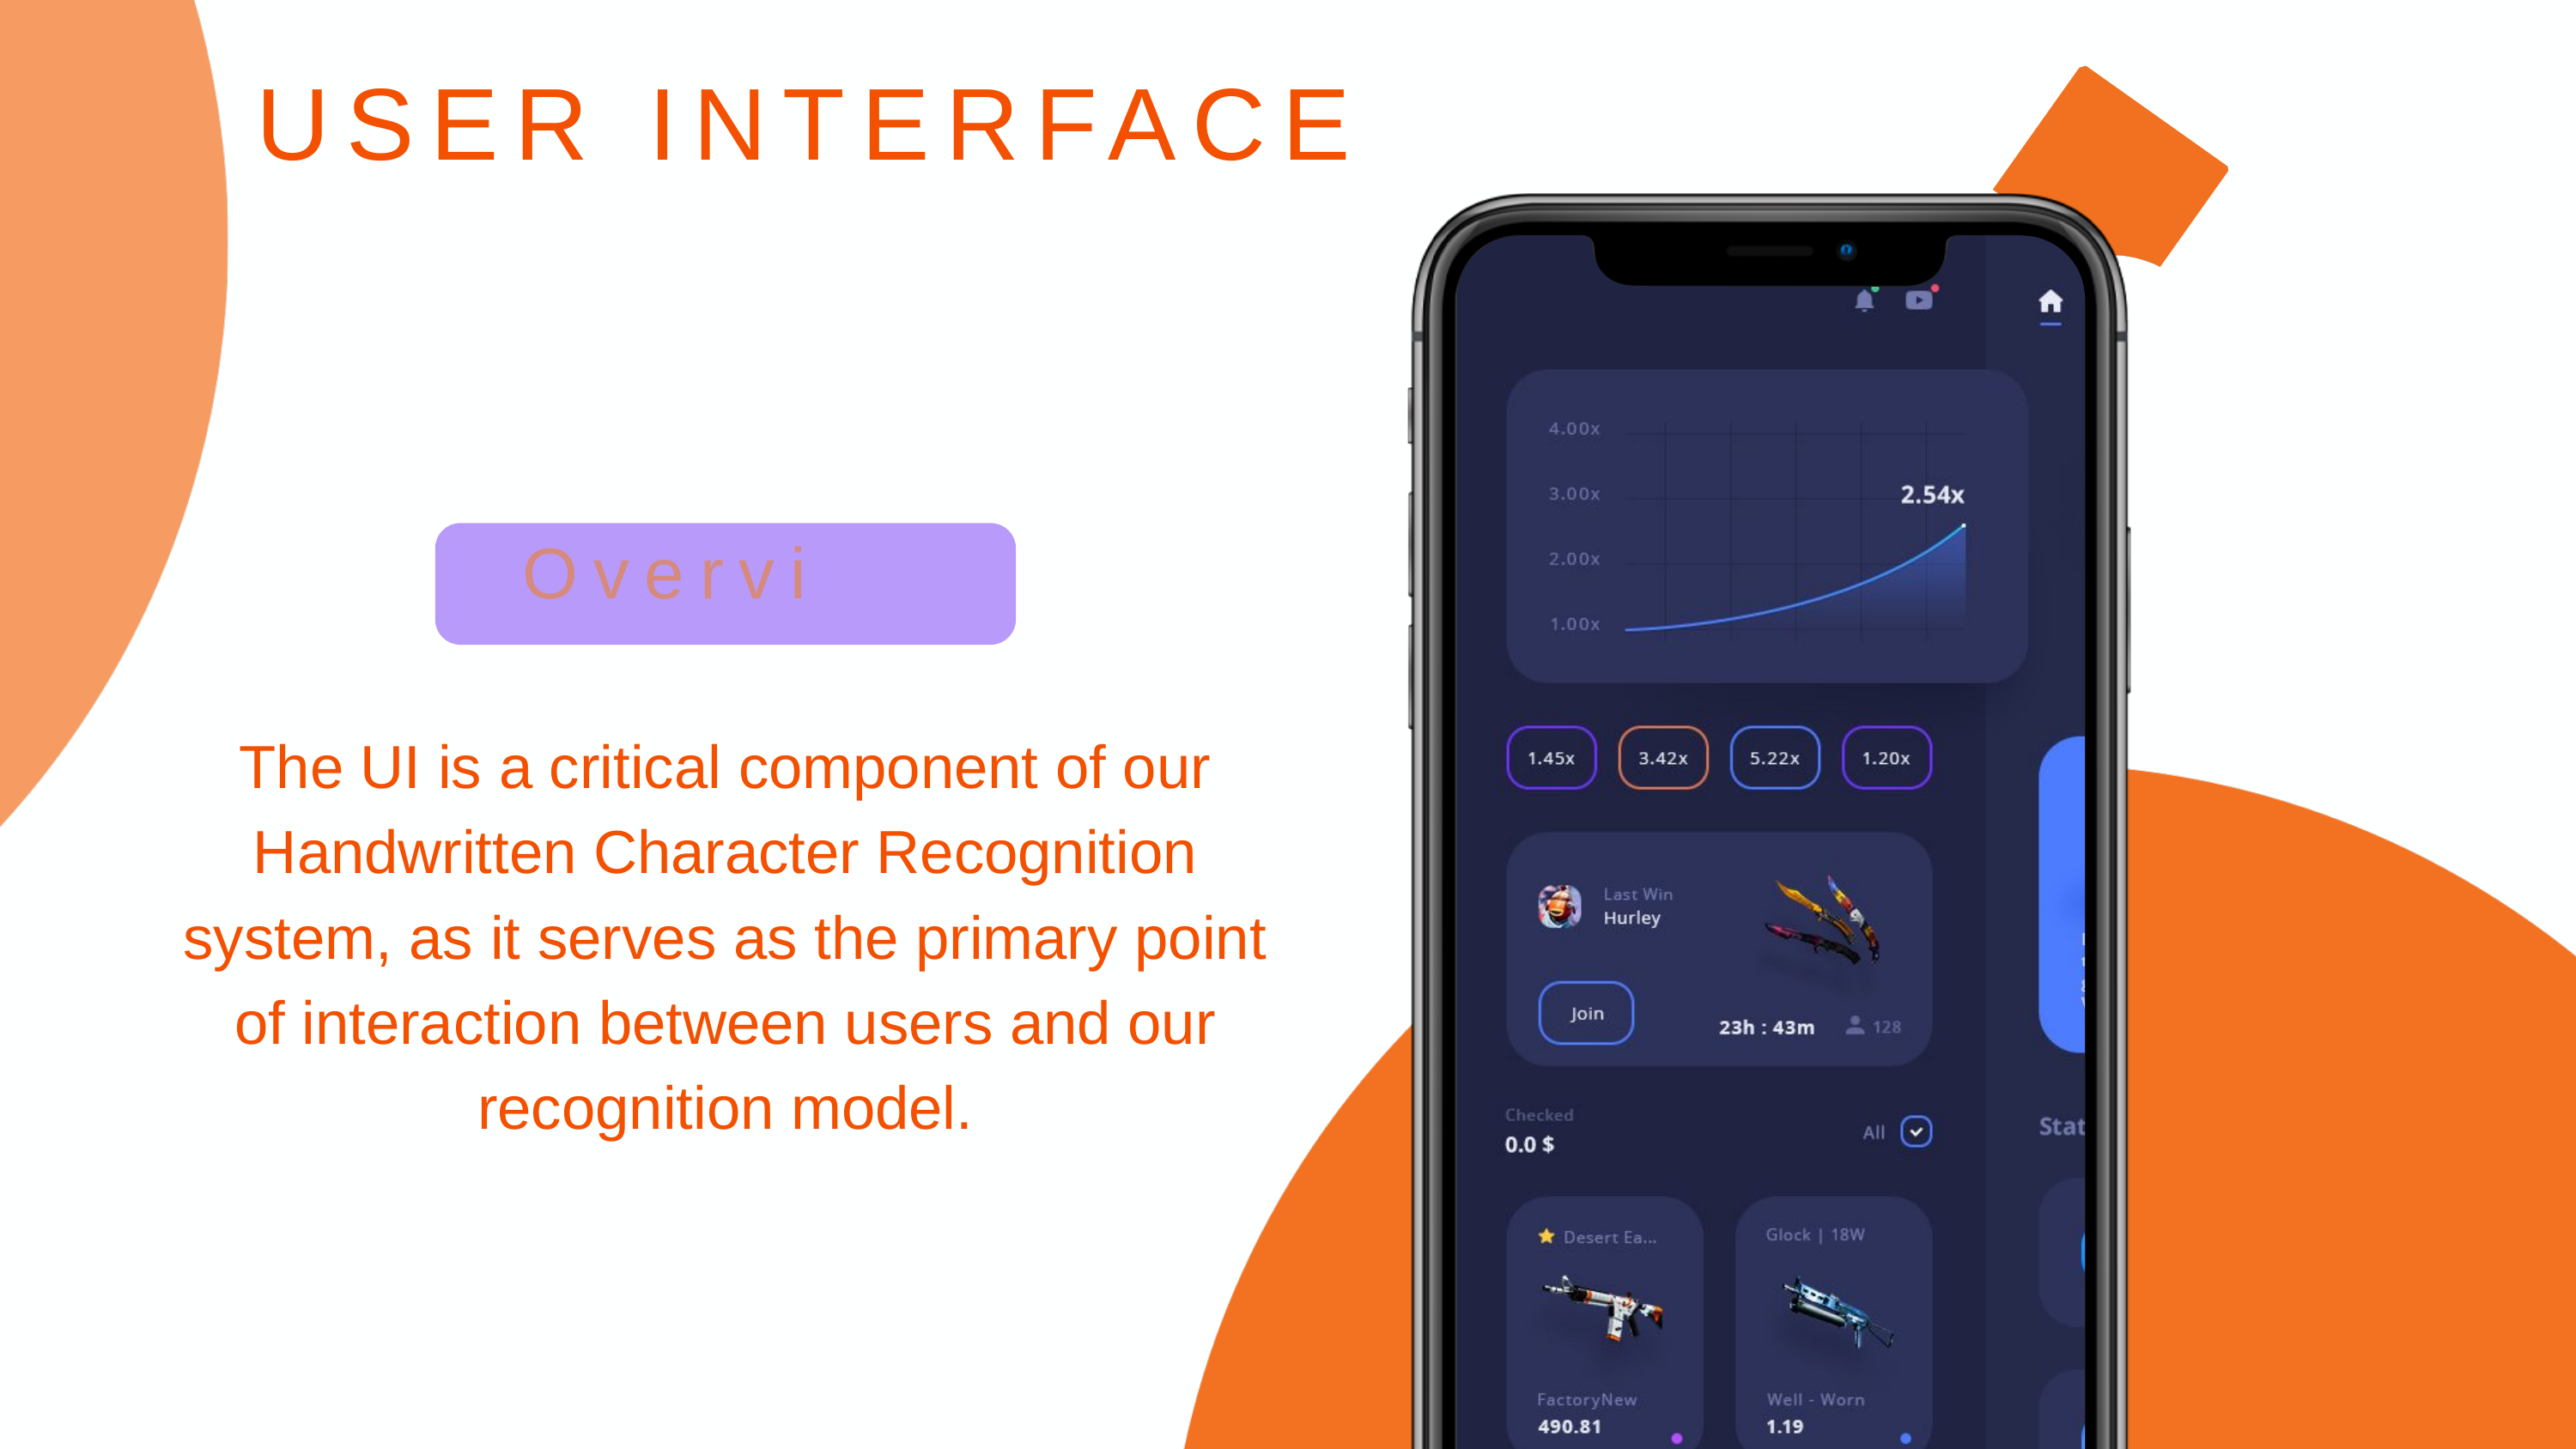

USER INTERFACE

Overview
The UI is a critical component of our Handwritten Character Recognition system, as it serves as the primary point of interaction between users and our recognition model.